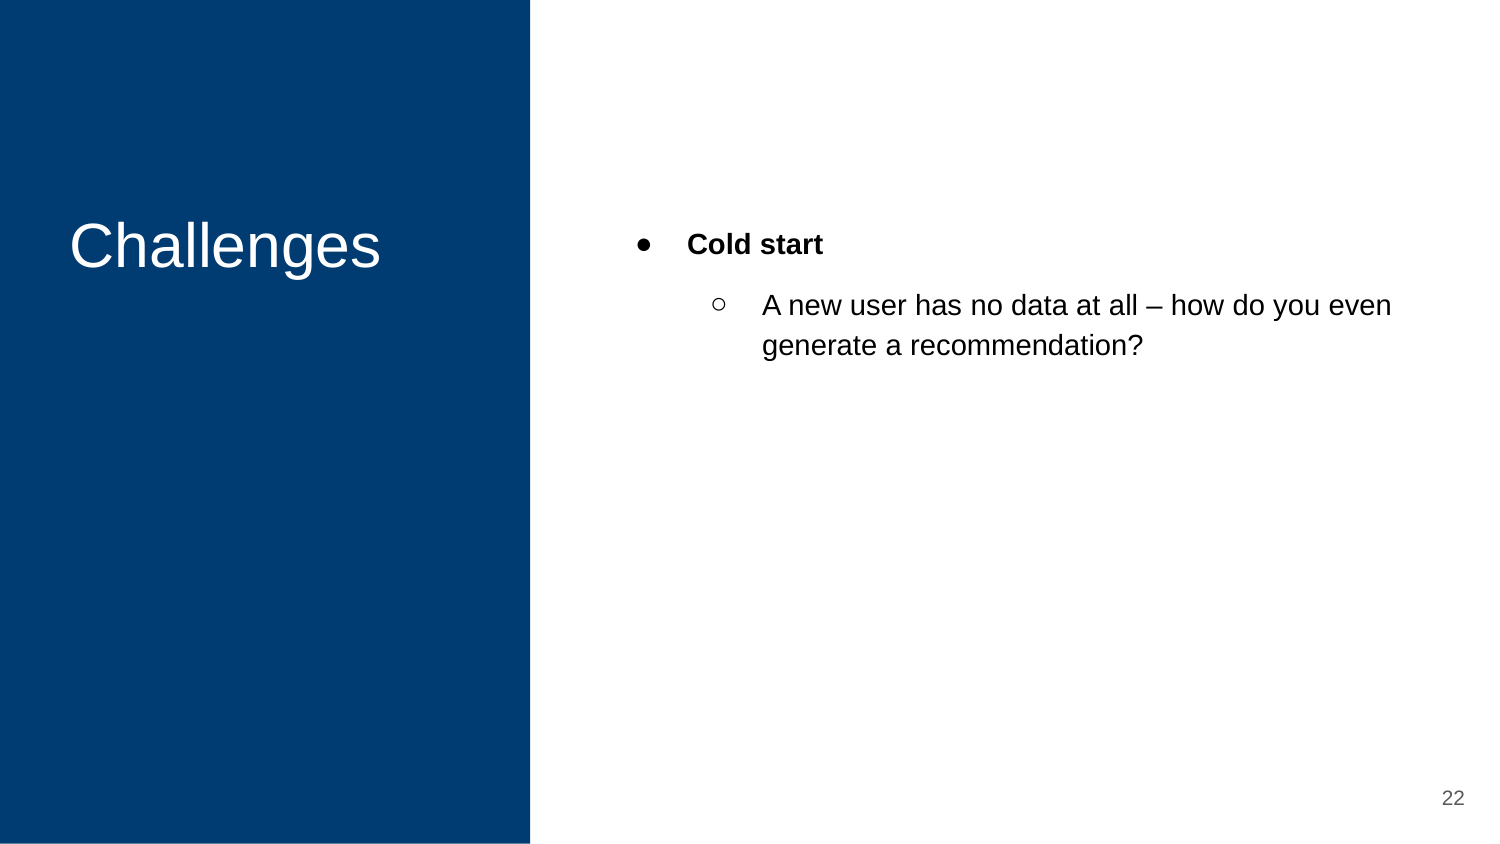

Challenges
Cold start
A new user has no data at all – how do you even generate a recommendation?

22